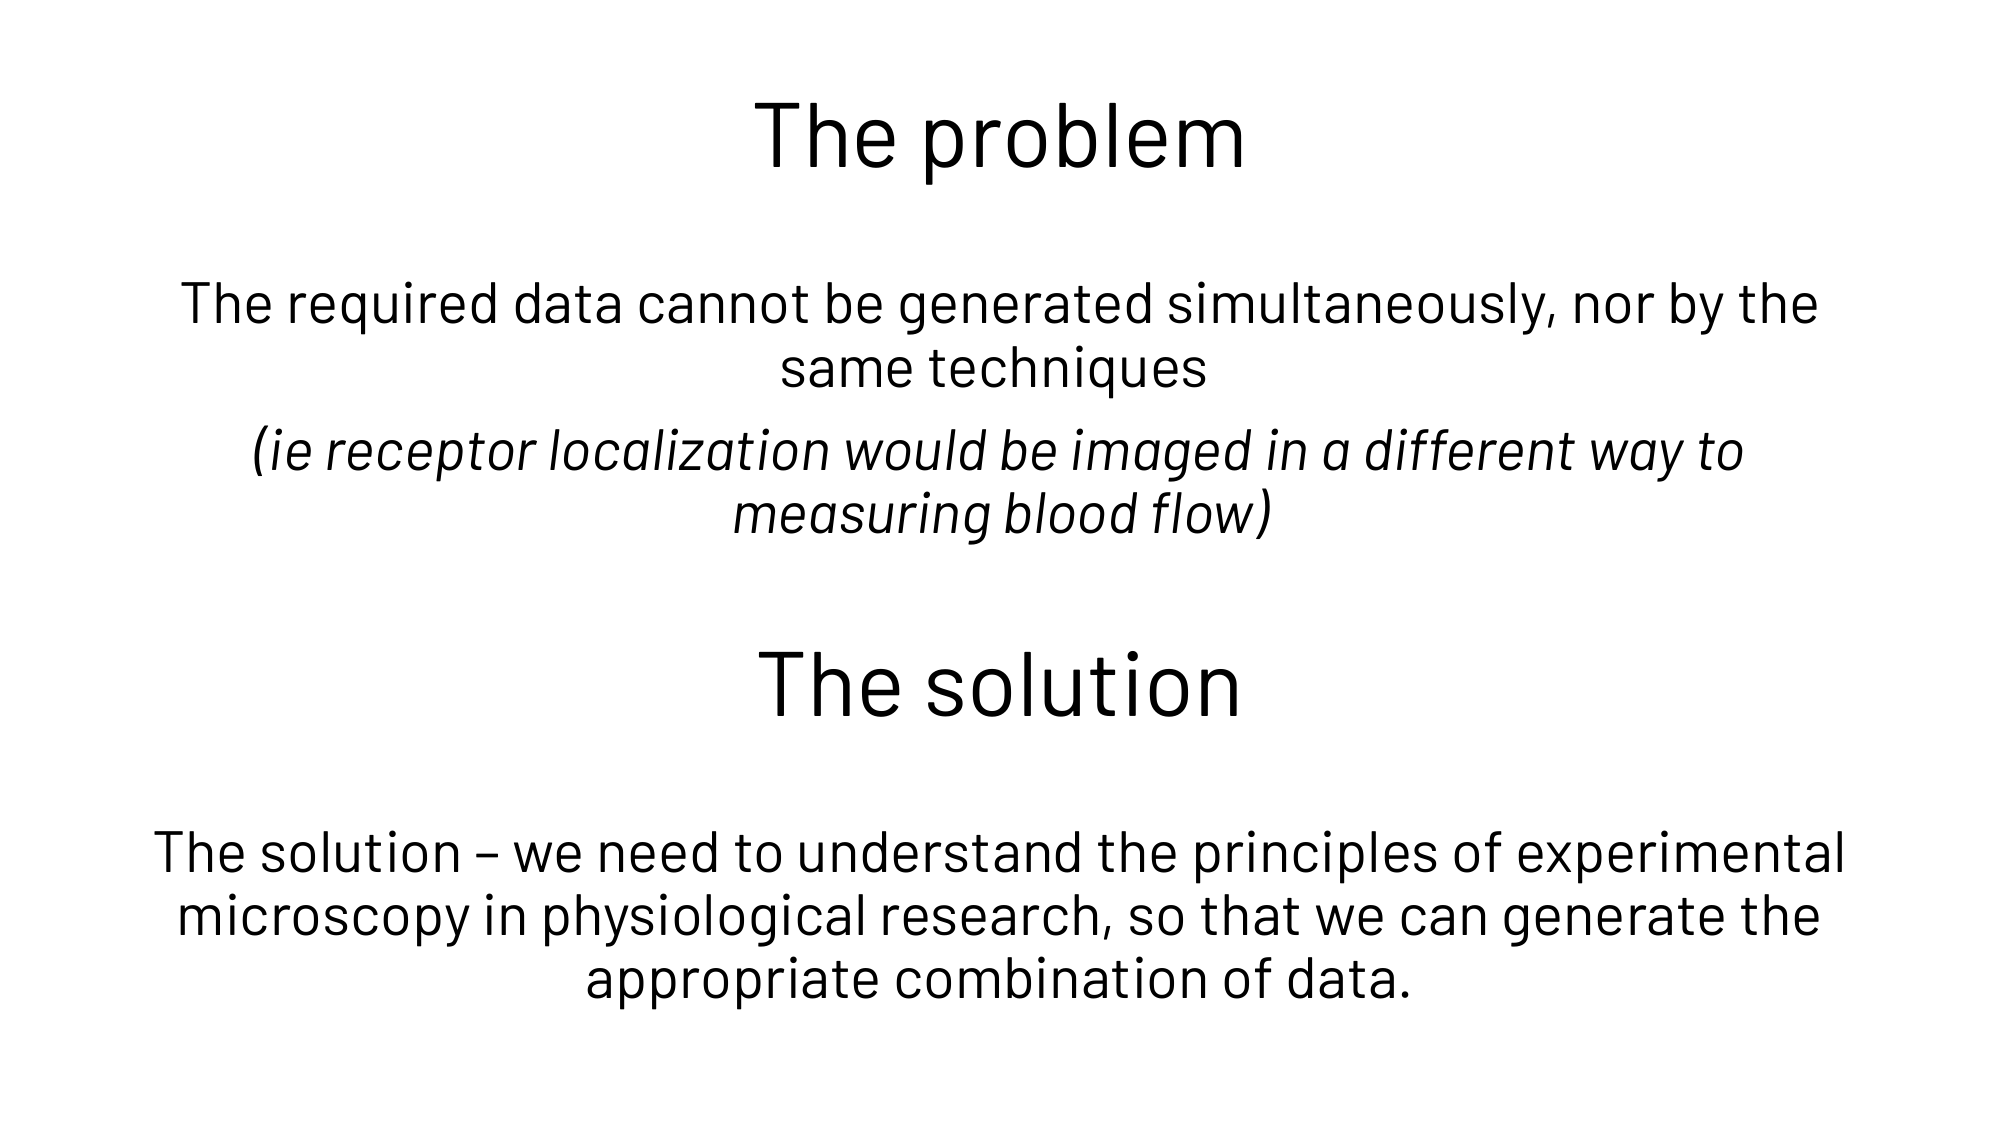

# The problem
The required data cannot be generated simultaneously, nor by the same techniques
(ie receptor localization would be imaged in a different way to measuring blood flow)
The solution
The solution – we need to understand the principles of experimental microscopy in physiological research, so that we can generate the appropriate combination of data.